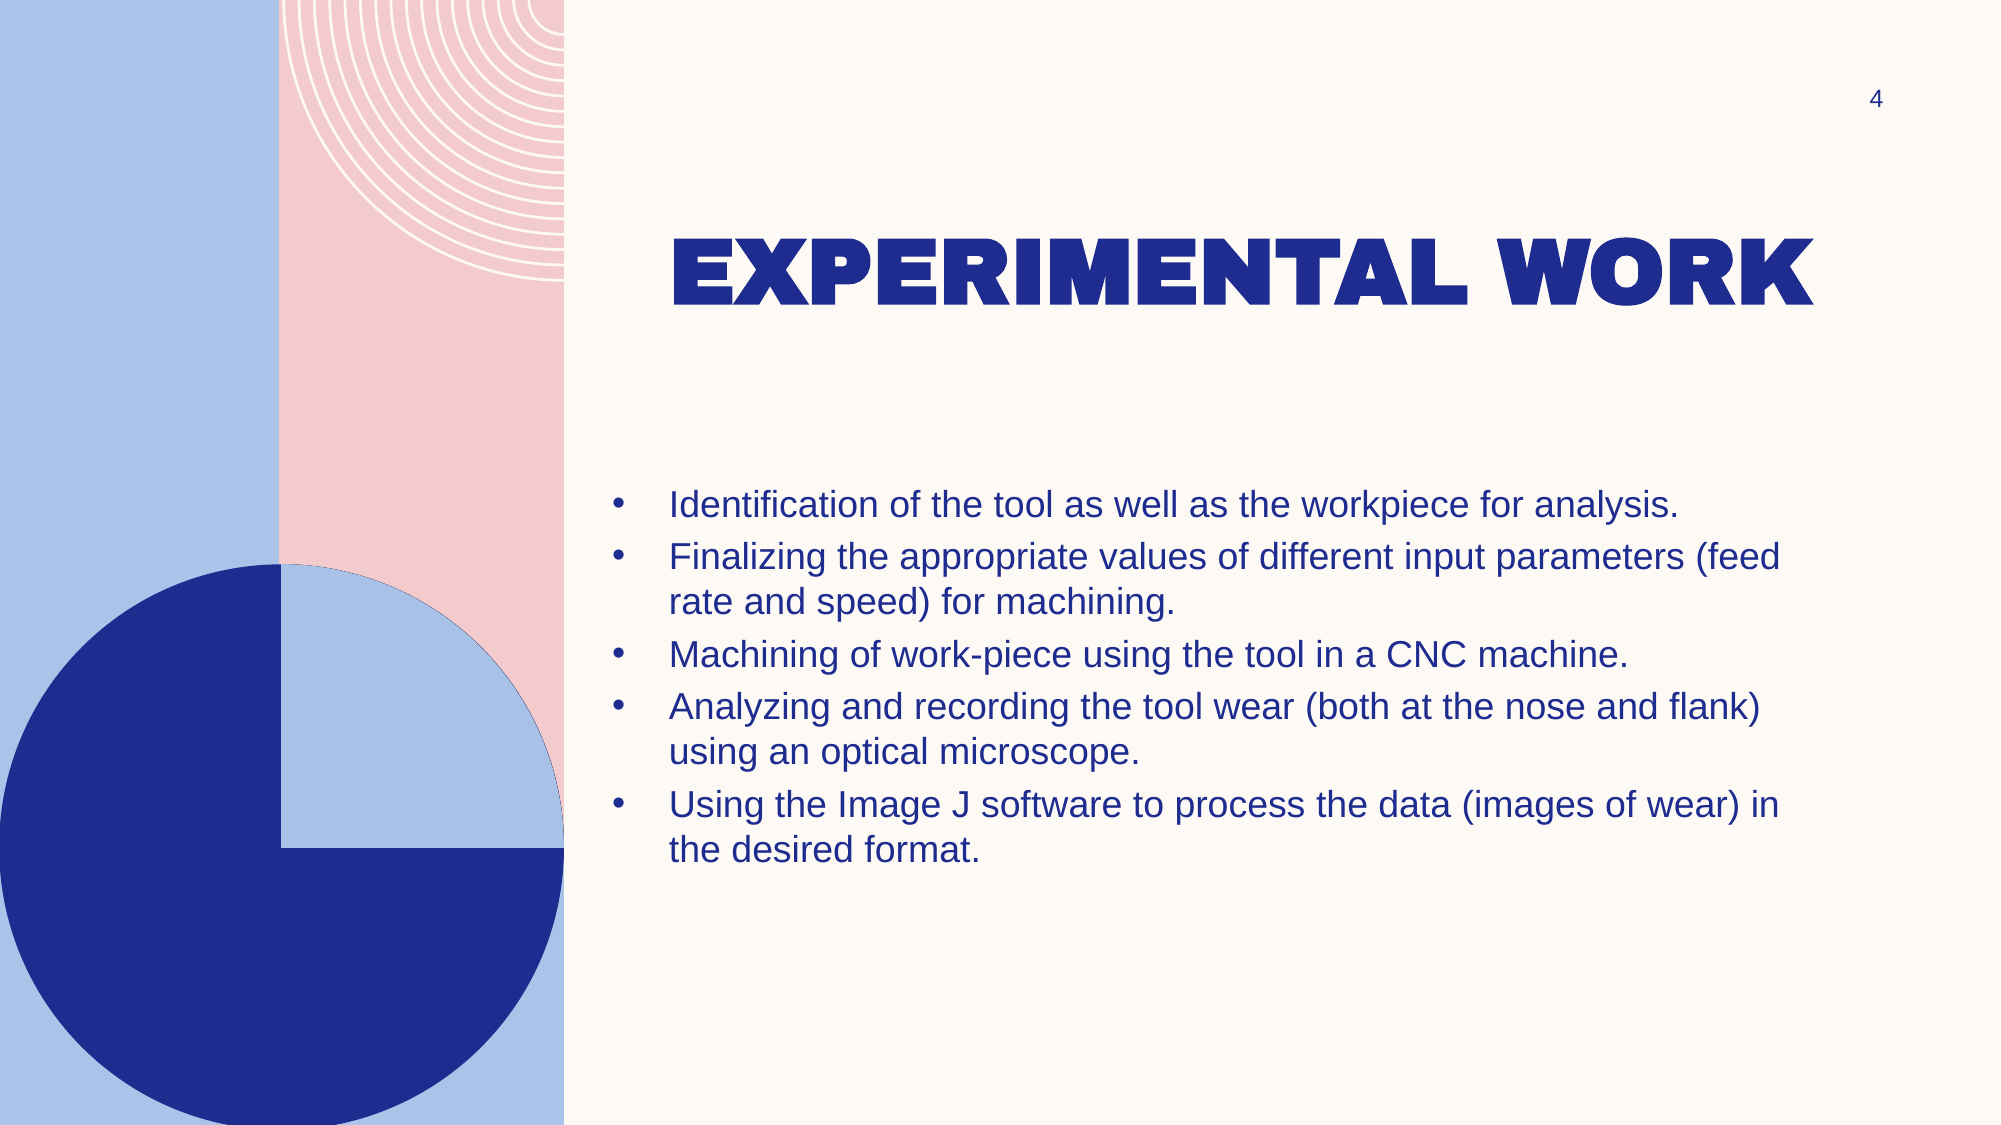

4
# Experimental Work
Identification of the tool as well as the workpiece for analysis.
Finalizing the appropriate values of different input parameters (feed rate and speed) for machining.
Machining of work-piece using the tool in a CNC machine.
Analyzing and recording the tool wear (both at the nose and flank) using an optical microscope.
Using the Image J software to process the data (images of wear) in the desired format.